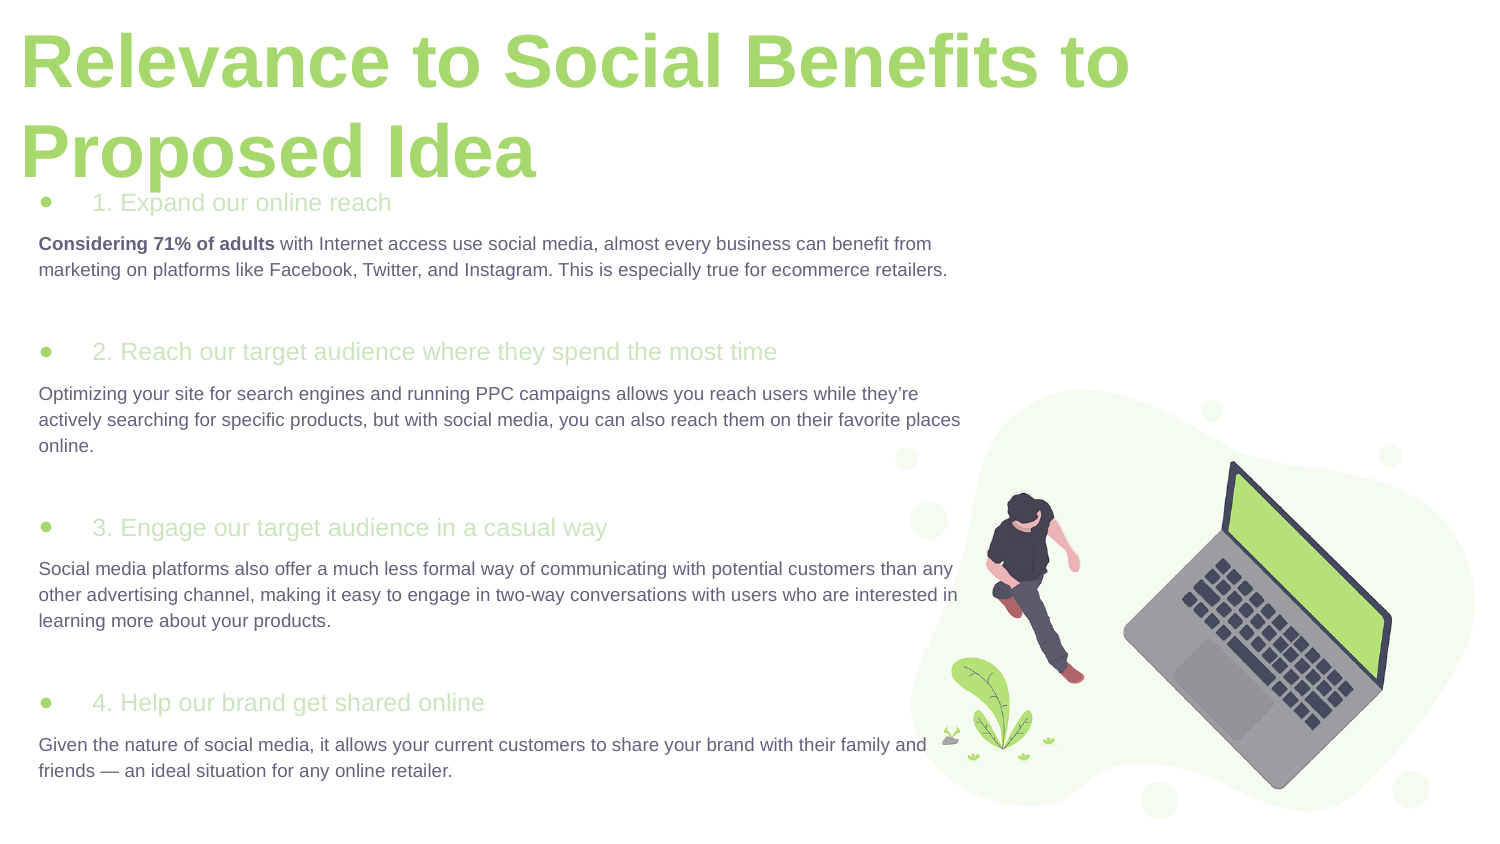

# Relevance to Social Benefits to Proposed Idea
1. Expand our online reach
Considering 71% of adults with Internet access use social media, almost every business can benefit from marketing on platforms like Facebook, Twitter, and Instagram. This is especially true for ecommerce retailers.

2. Reach our target audience where they spend the most time
Optimizing your site for search engines and running PPC campaigns allows you reach users while they’re actively searching for specific products, but with social media, you can also reach them on their favorite places online.

3. Engage our target audience in a casual way
Social media platforms also offer a much less formal way of communicating with potential customers than any other advertising channel, making it easy to engage in two-way conversations with users who are interested in learning more about your products.

4. Help our brand get shared online
Given the nature of social media, it allows your current customers to share your brand with their family and friends — an ideal situation for any online retailer.
7